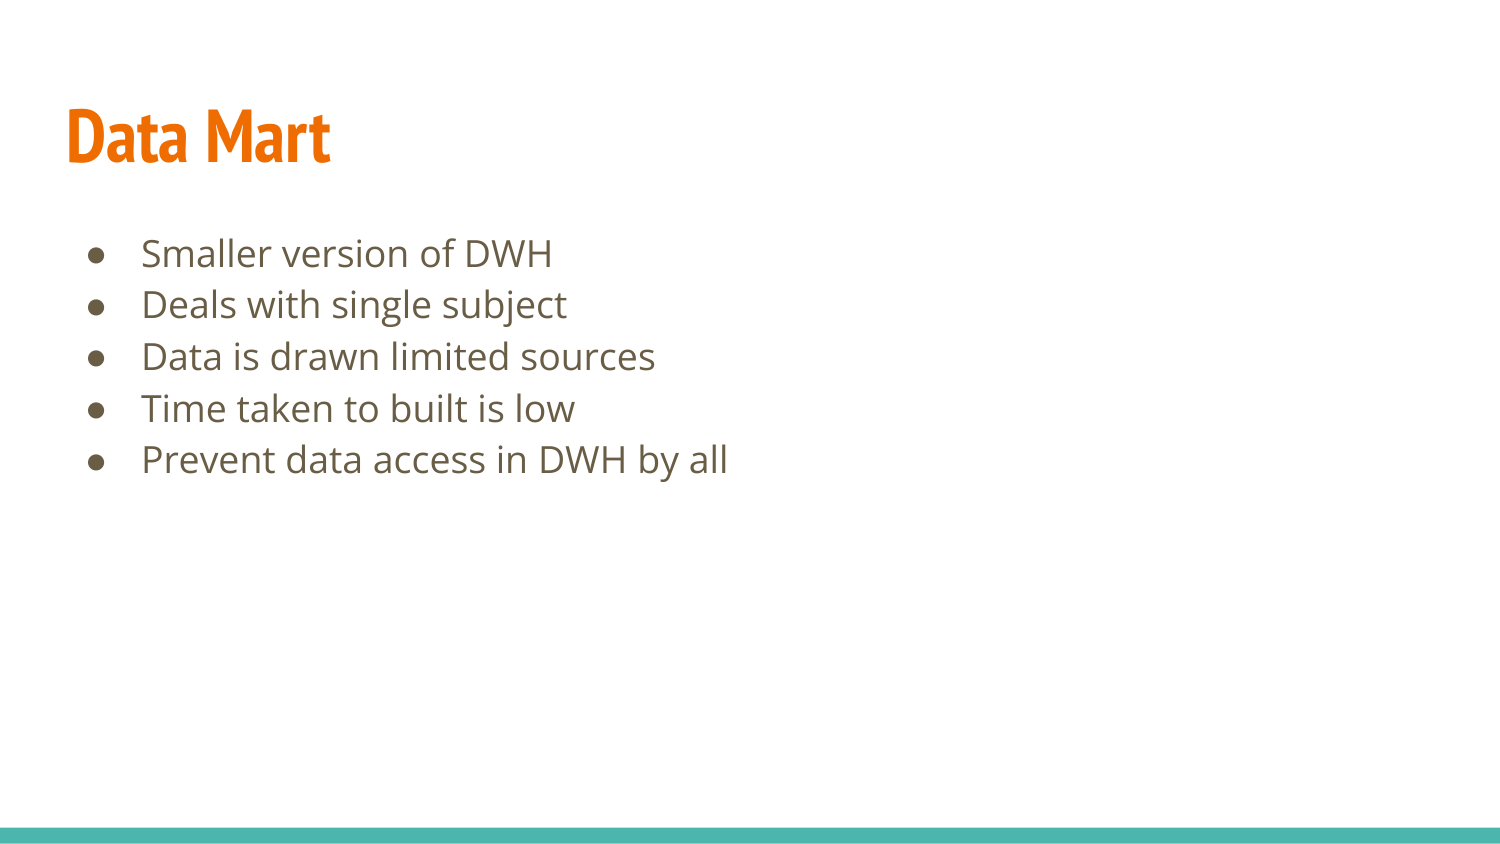

# Data Mart
Smaller version of DWH
Deals with single subject
Data is drawn limited sources
Time taken to built is low
Prevent data access in DWH by all